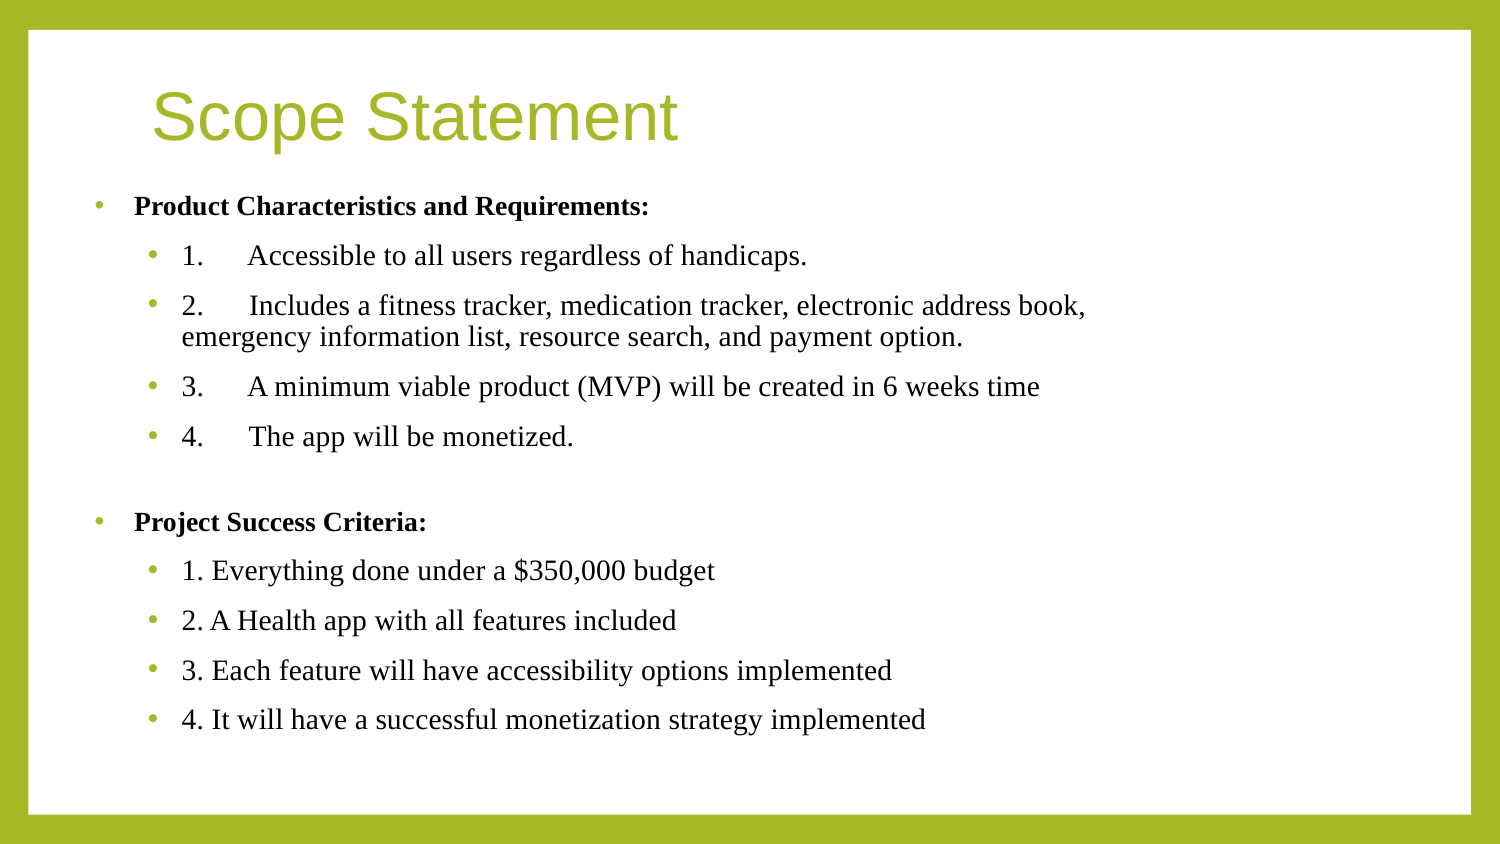

# Scope Statement
Product Characteristics and Requirements:
1.      Accessible to all users regardless of handicaps.
2.      Includes a fitness tracker, medication tracker, electronic address book, emergency information list, resource search, and payment option.
3.      A minimum viable product (MVP) will be created in 6 weeks time
4.      The app will be monetized.

Project Success Criteria:
1. Everything done under a $350,000 budget
2. A Health app with all features included
3. Each feature will have accessibility options implemented
4. It will have a successful monetization strategy implemented